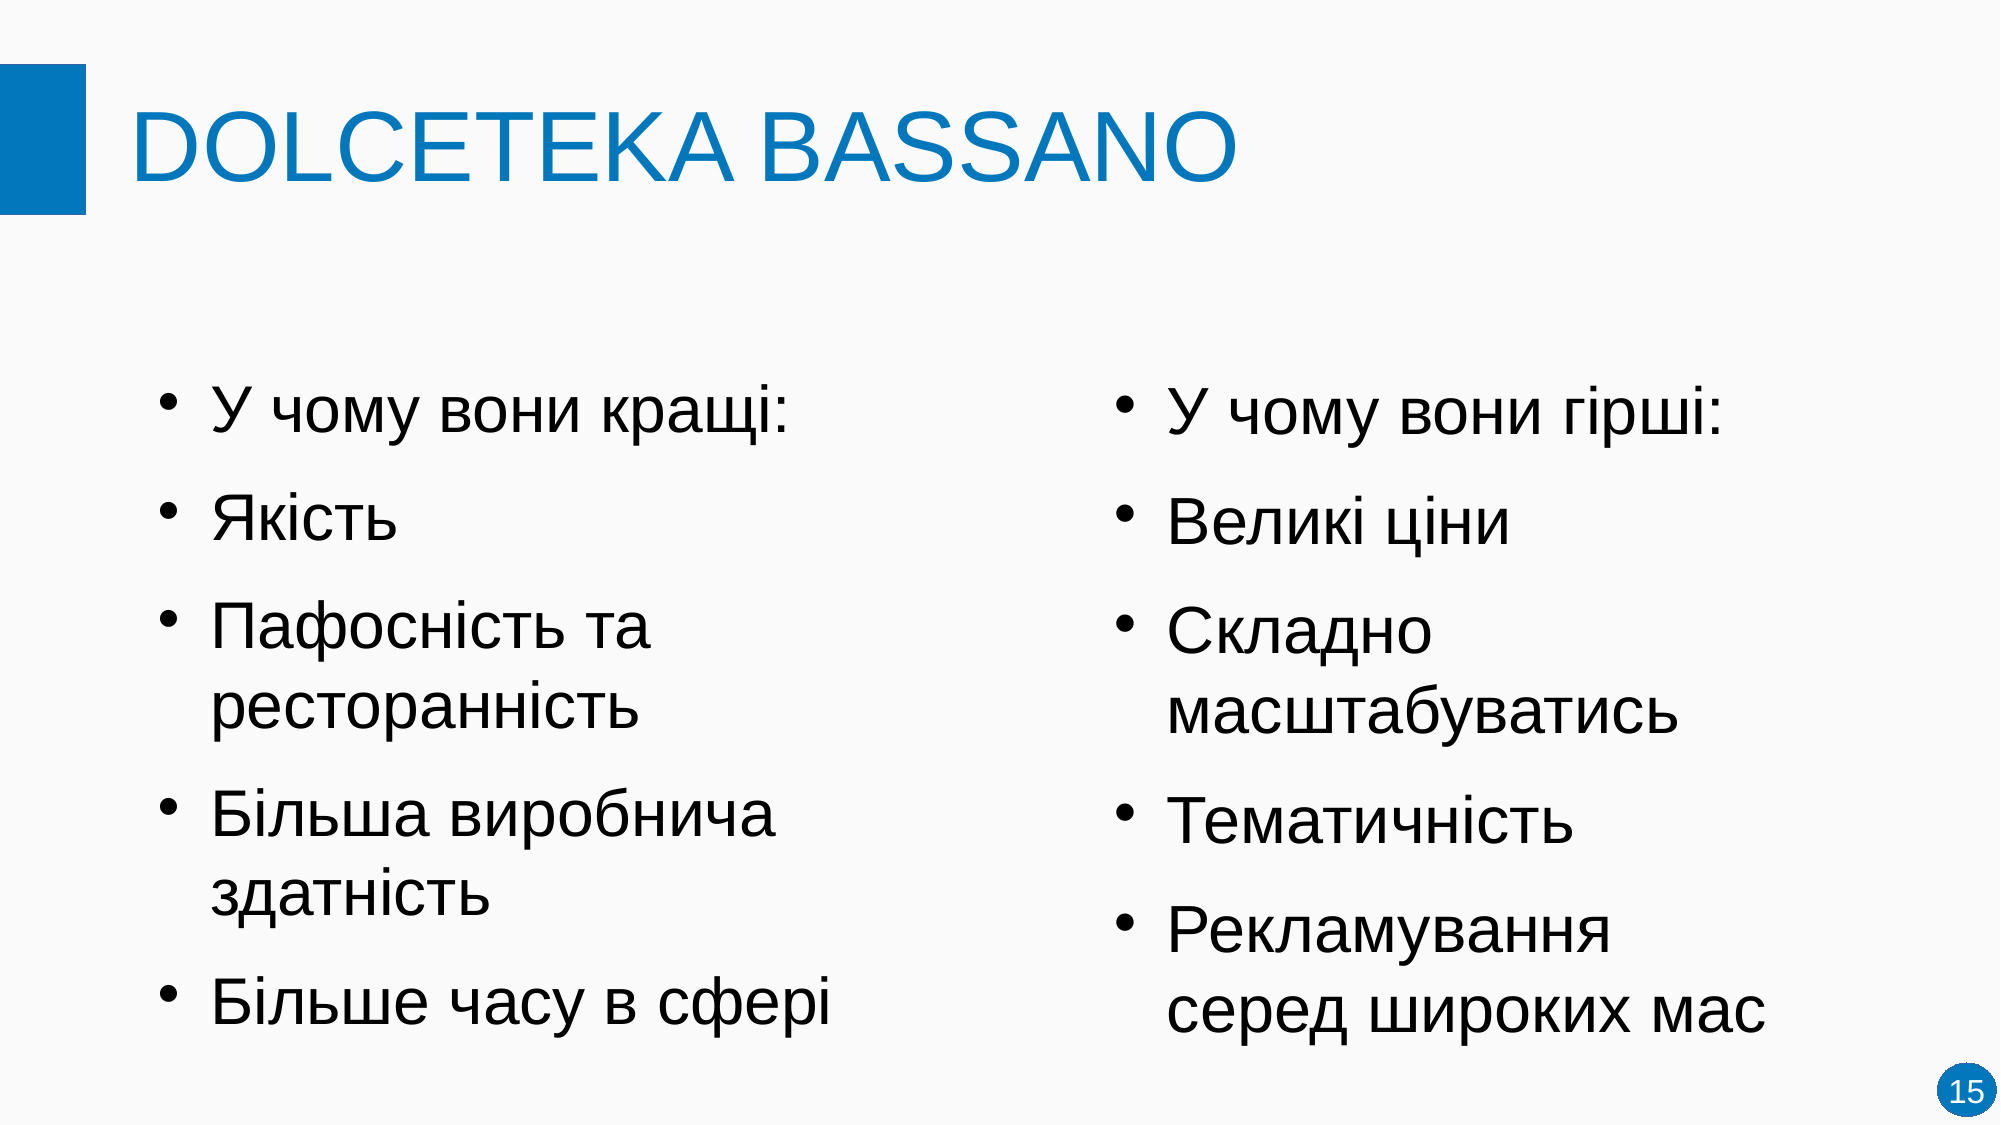

# DOLCETEKA BASSANO
У чому вони гірші:
Великі ціни
Складно масштабуватись
Тематичність
Рекламування серед широких мас
У чому вони кращі:
Якість
Пафосність та ресторанність
Більша виробнича здатність
Більше часу в сфері